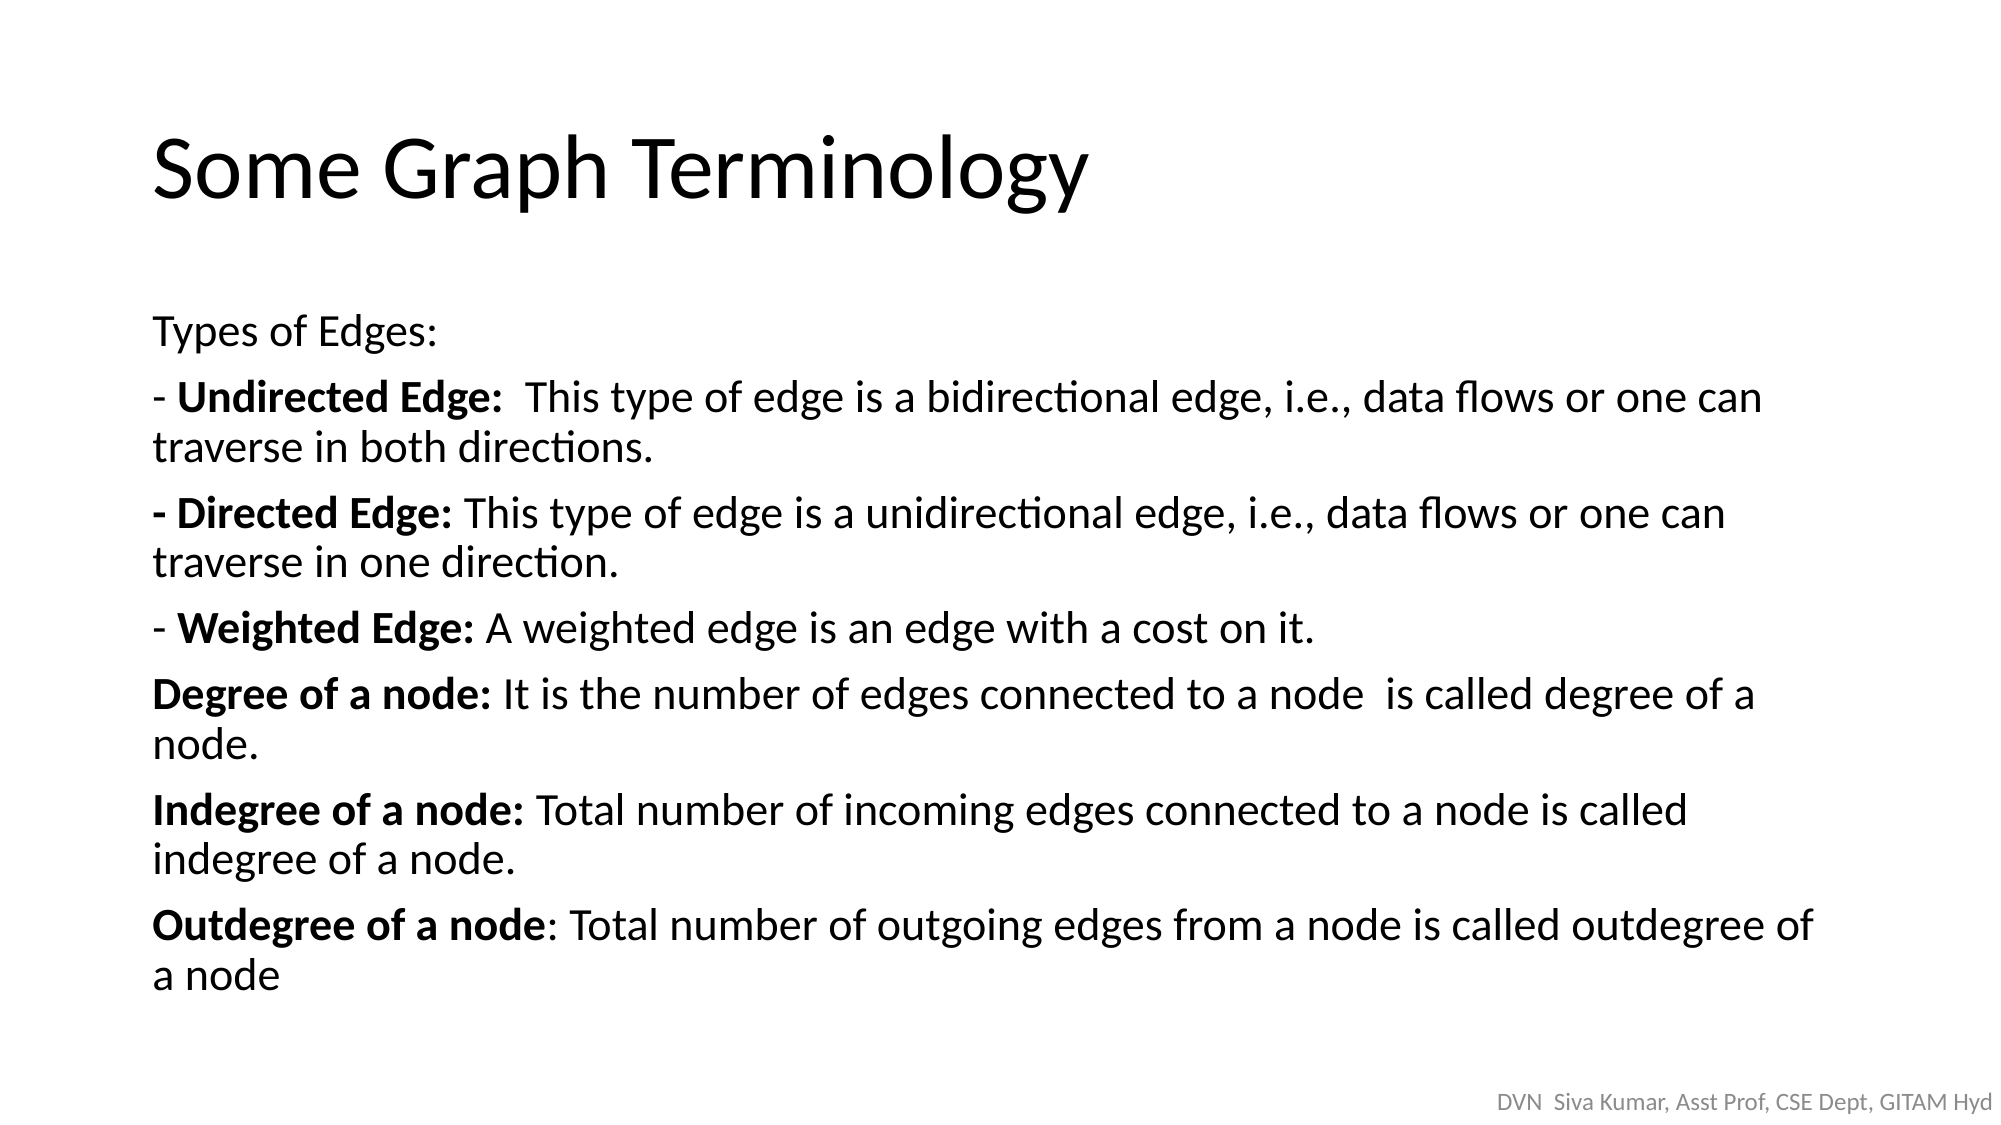

# Some Graph Terminology
Types of Edges:
- Undirected Edge:  This type of edge is a bidirectional edge, i.e., data flows or one can traverse in both directions.
- Directed Edge: This type of edge is a unidirectional edge, i.e., data flows or one can traverse in one direction.
- Weighted Edge: A weighted edge is an edge with a cost on it.
Degree of a node: It is the number of edges connected to a node  is called degree of a node.
Indegree of a node: Total number of incoming edges connected to a node is called indegree of a node.
Outdegree of a node: Total number of outgoing edges from a node is called outdegree of a node
DVN  Siva Kumar, Asst Prof, CSE Dept, GITAM Hyd